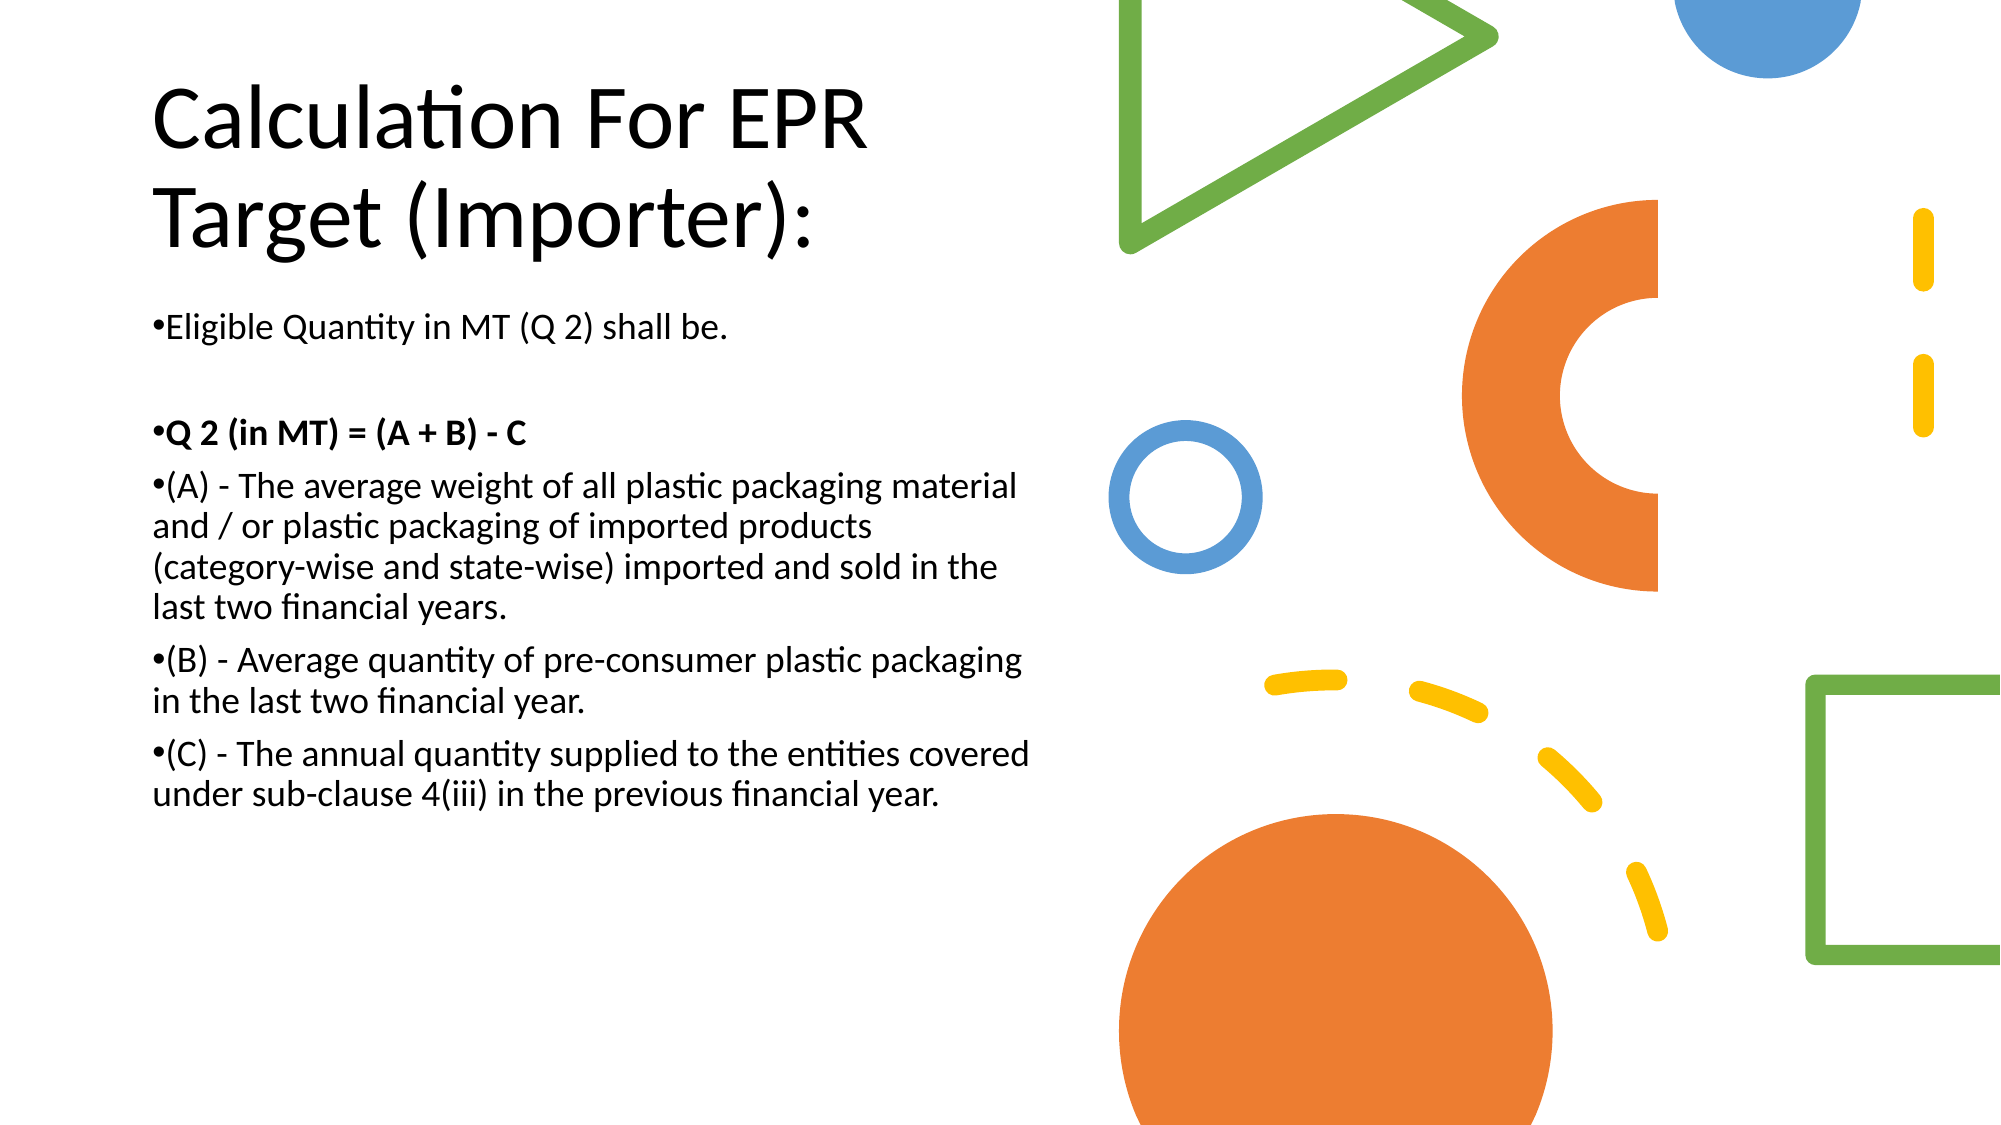

Calculation For EPR Target (Importer):

Eligible Quantity in MT (Q 2) shall be.

Q 2 (in MT) = (A + B) - C
(A) - The average weight of all plastic packaging material and / or plastic packaging of imported products (category-wise and state-wise) imported and sold in the last two financial years.
(B) - Average quantity of pre-consumer plastic packaging in the last two financial year.
(C) - The annual quantity supplied to the entities covered under sub-clause 4(iii) in the previous financial year.